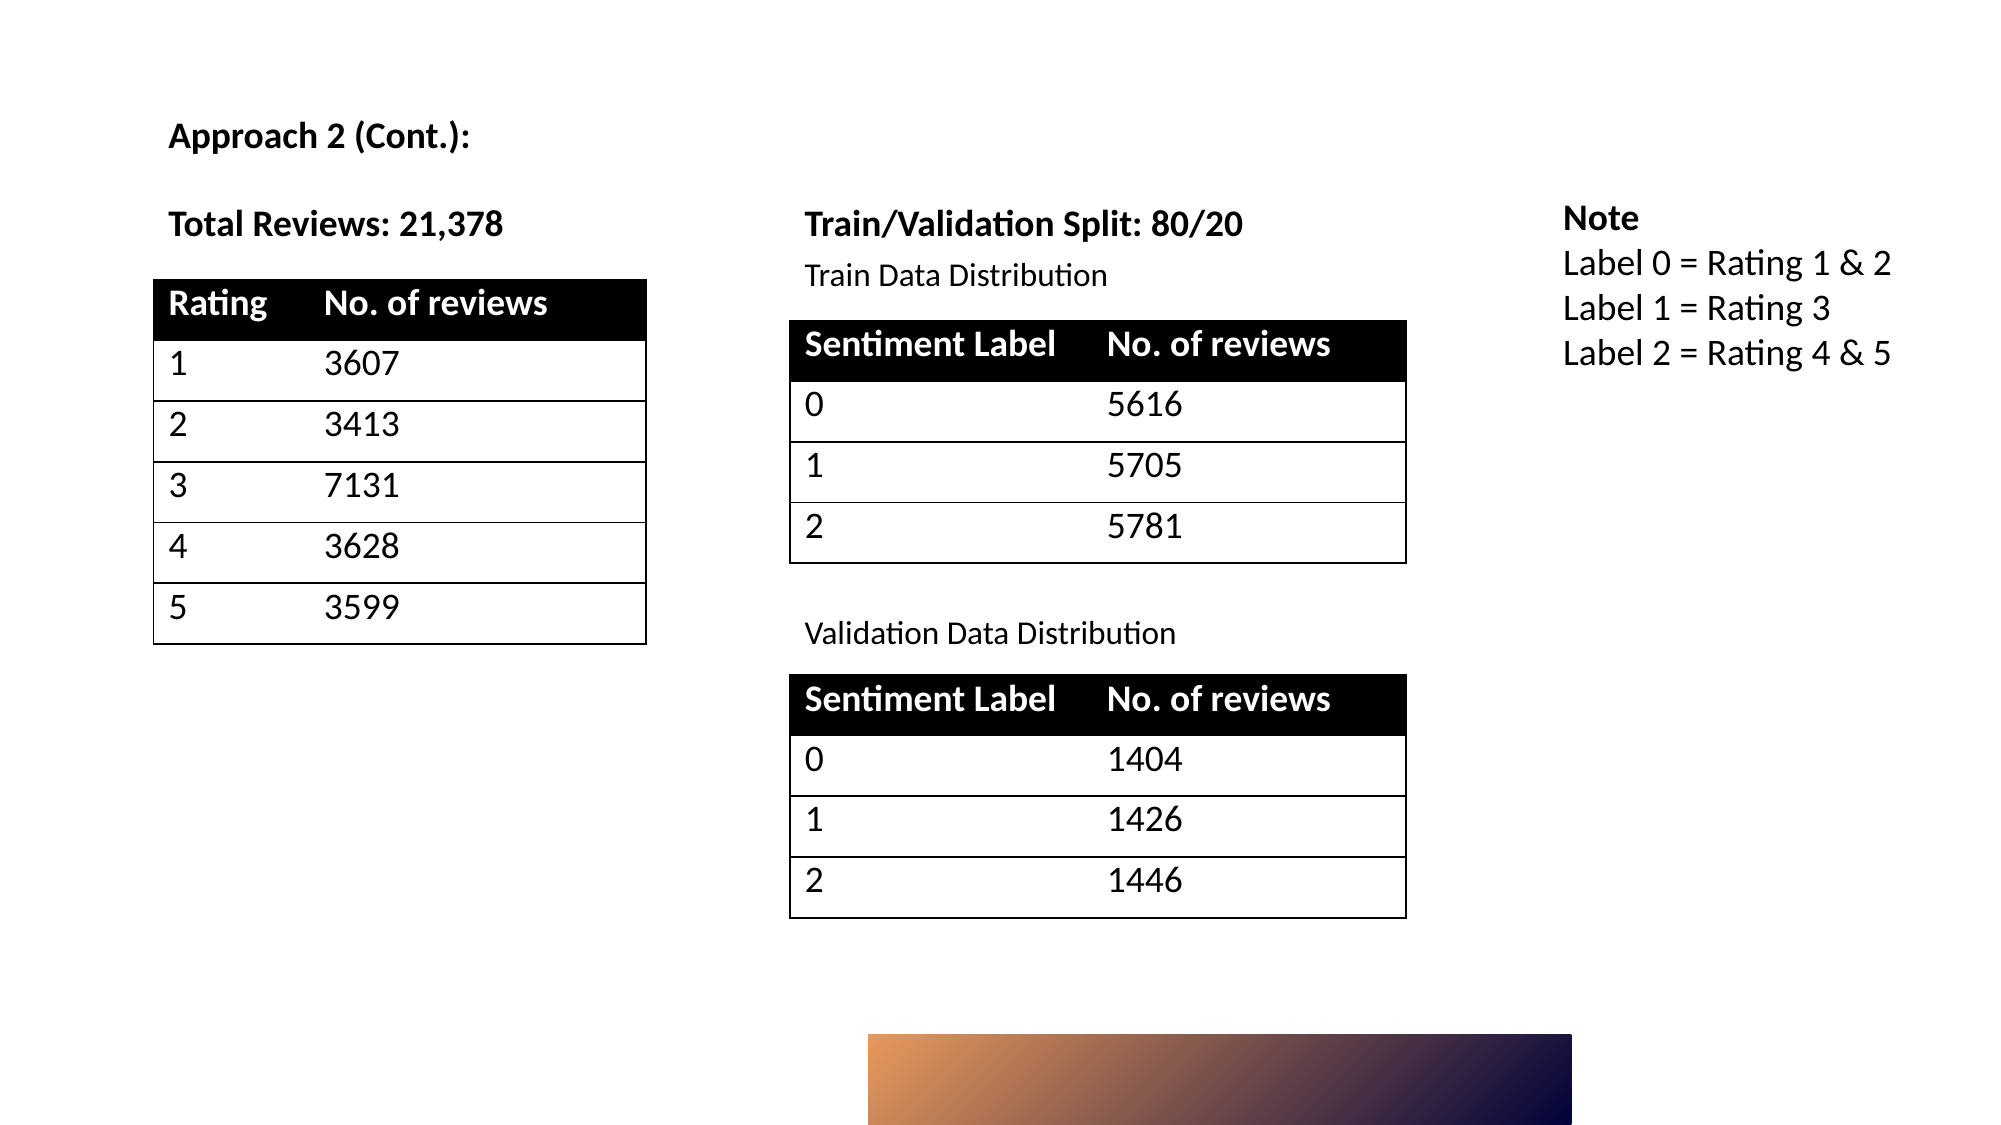

Approach 2 (Cont.):
Note
Label 0 = Rating 1 & 2
Label 1 = Rating 3
Label 2 = Rating 4 & 5
Total Reviews: 21,378
Train/Validation Split: 80/20
Train Data Distribution
| Rating | No. of reviews |
| --- | --- |
| 1 | 3607 |
| 2 | 3413 |
| 3 | 7131 |
| 4 | 3628 |
| 5 | 3599 |
| Sentiment Label | No. of reviews |
| --- | --- |
| 0 | 5616 |
| 1 | 5705 |
| 2 | 5781 |
Validation Data Distribution
| Sentiment Label | No. of reviews |
| --- | --- |
| 0 | 1404 |
| 1 | 1426 |
| 2 | 1446 |